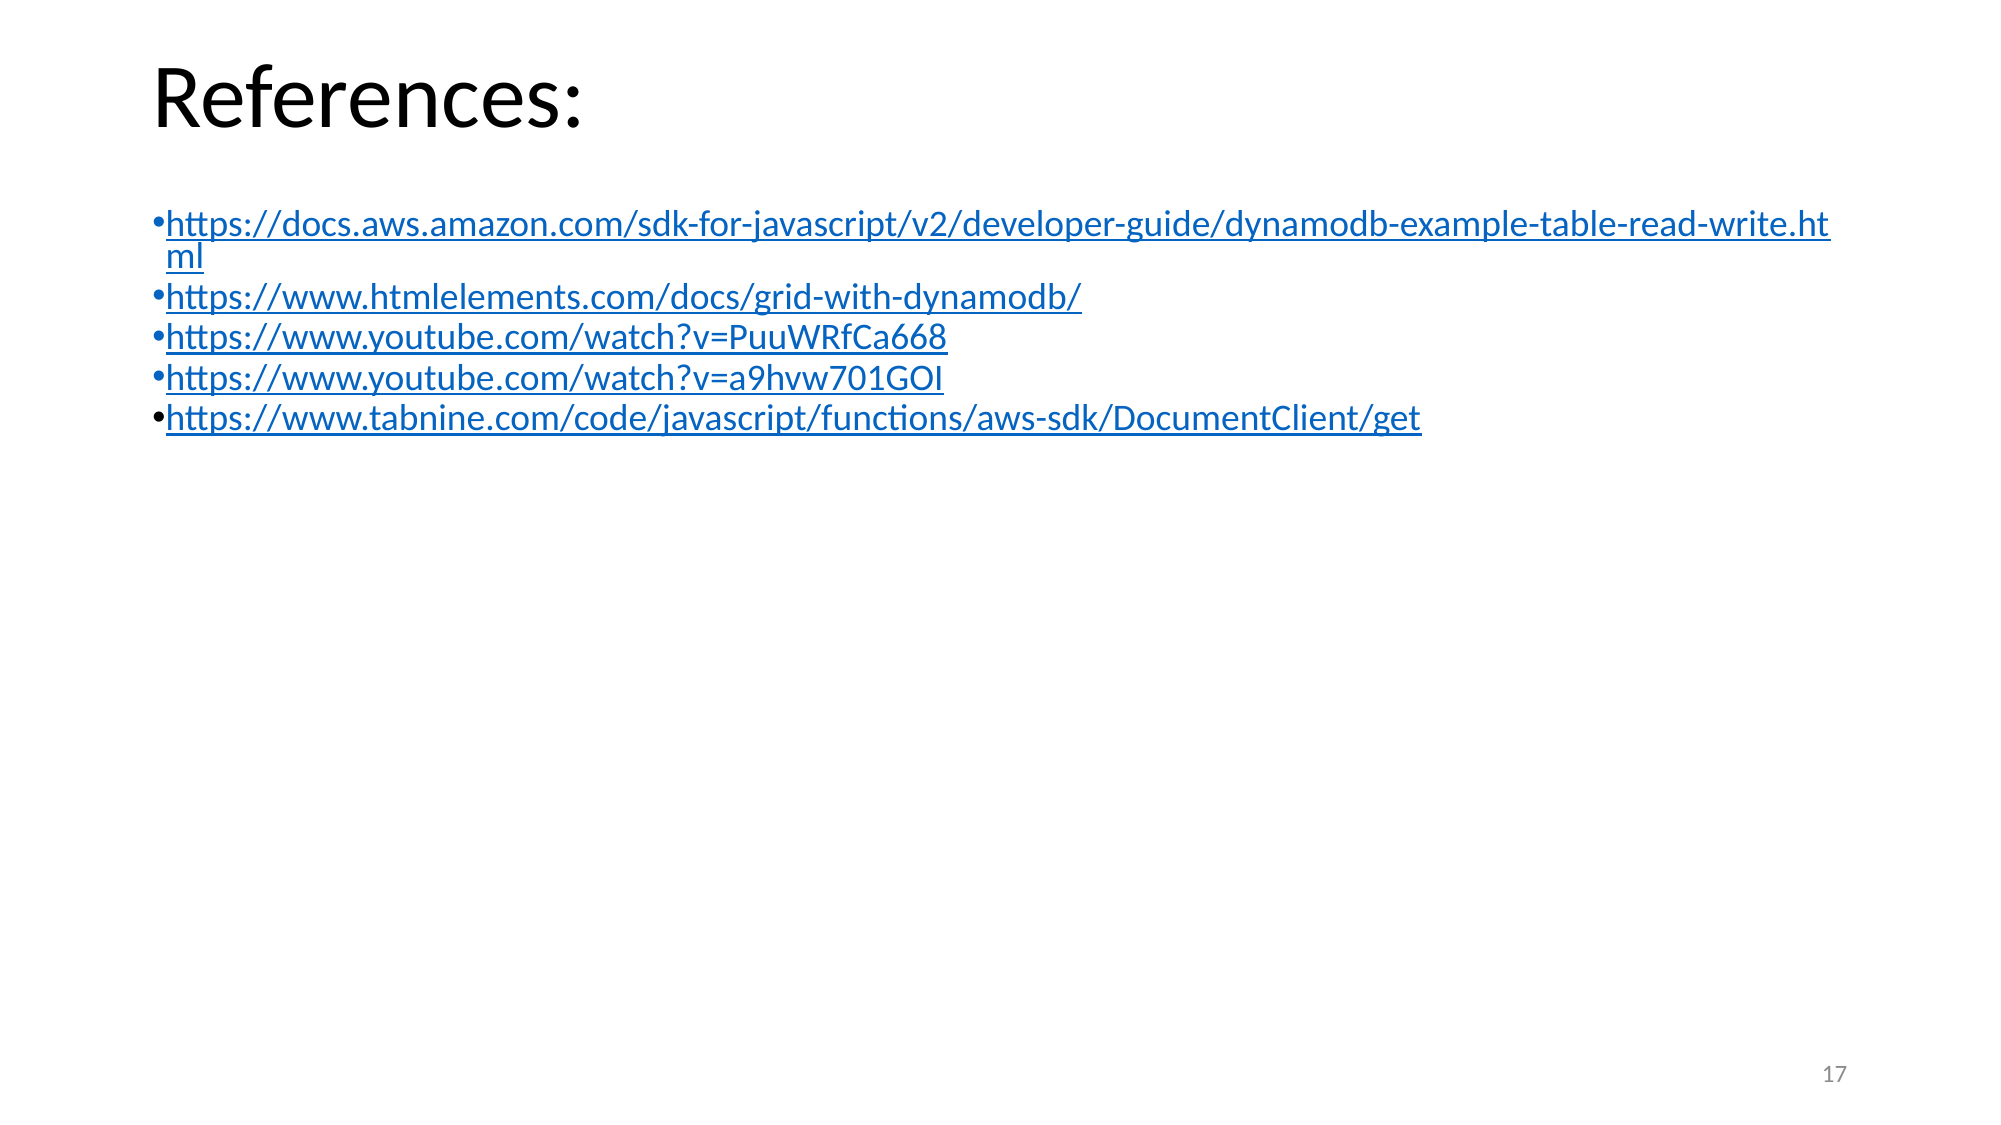

# References:
https://docs.aws.amazon.com/sdk-for-javascript/v2/developer-guide/dynamodb-example-table-read-write.html
https://www.htmlelements.com/docs/grid-with-dynamodb/
https://www.youtube.com/watch?v=PuuWRfCa668
https://www.youtube.com/watch?v=a9hvw701GOI
https://www.tabnine.com/code/javascript/functions/aws-sdk/DocumentClient/get

17